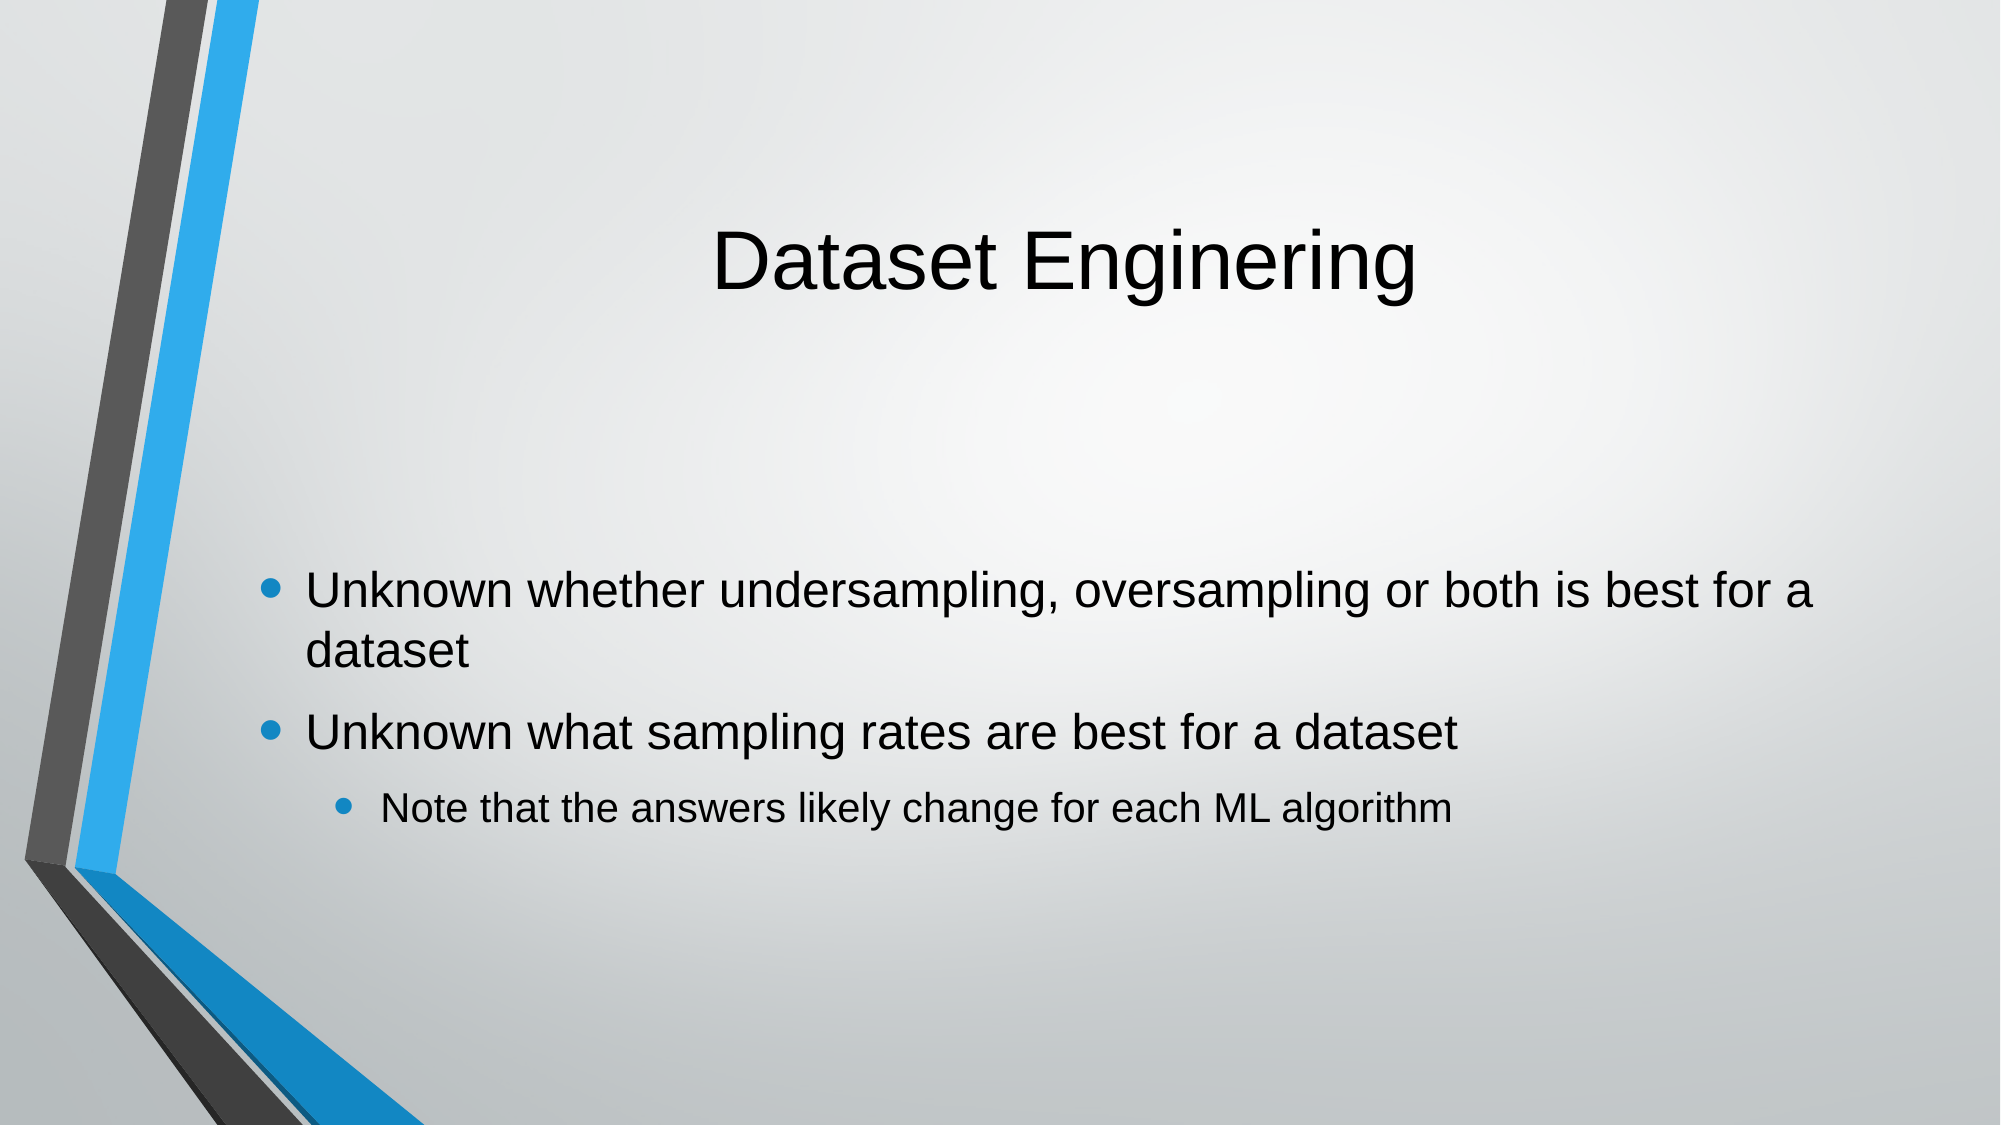

# Dataset Enginering
Unknown whether undersampling, oversampling or both is best for a dataset
Unknown what sampling rates are best for a dataset
Note that the answers likely change for each ML algorithm